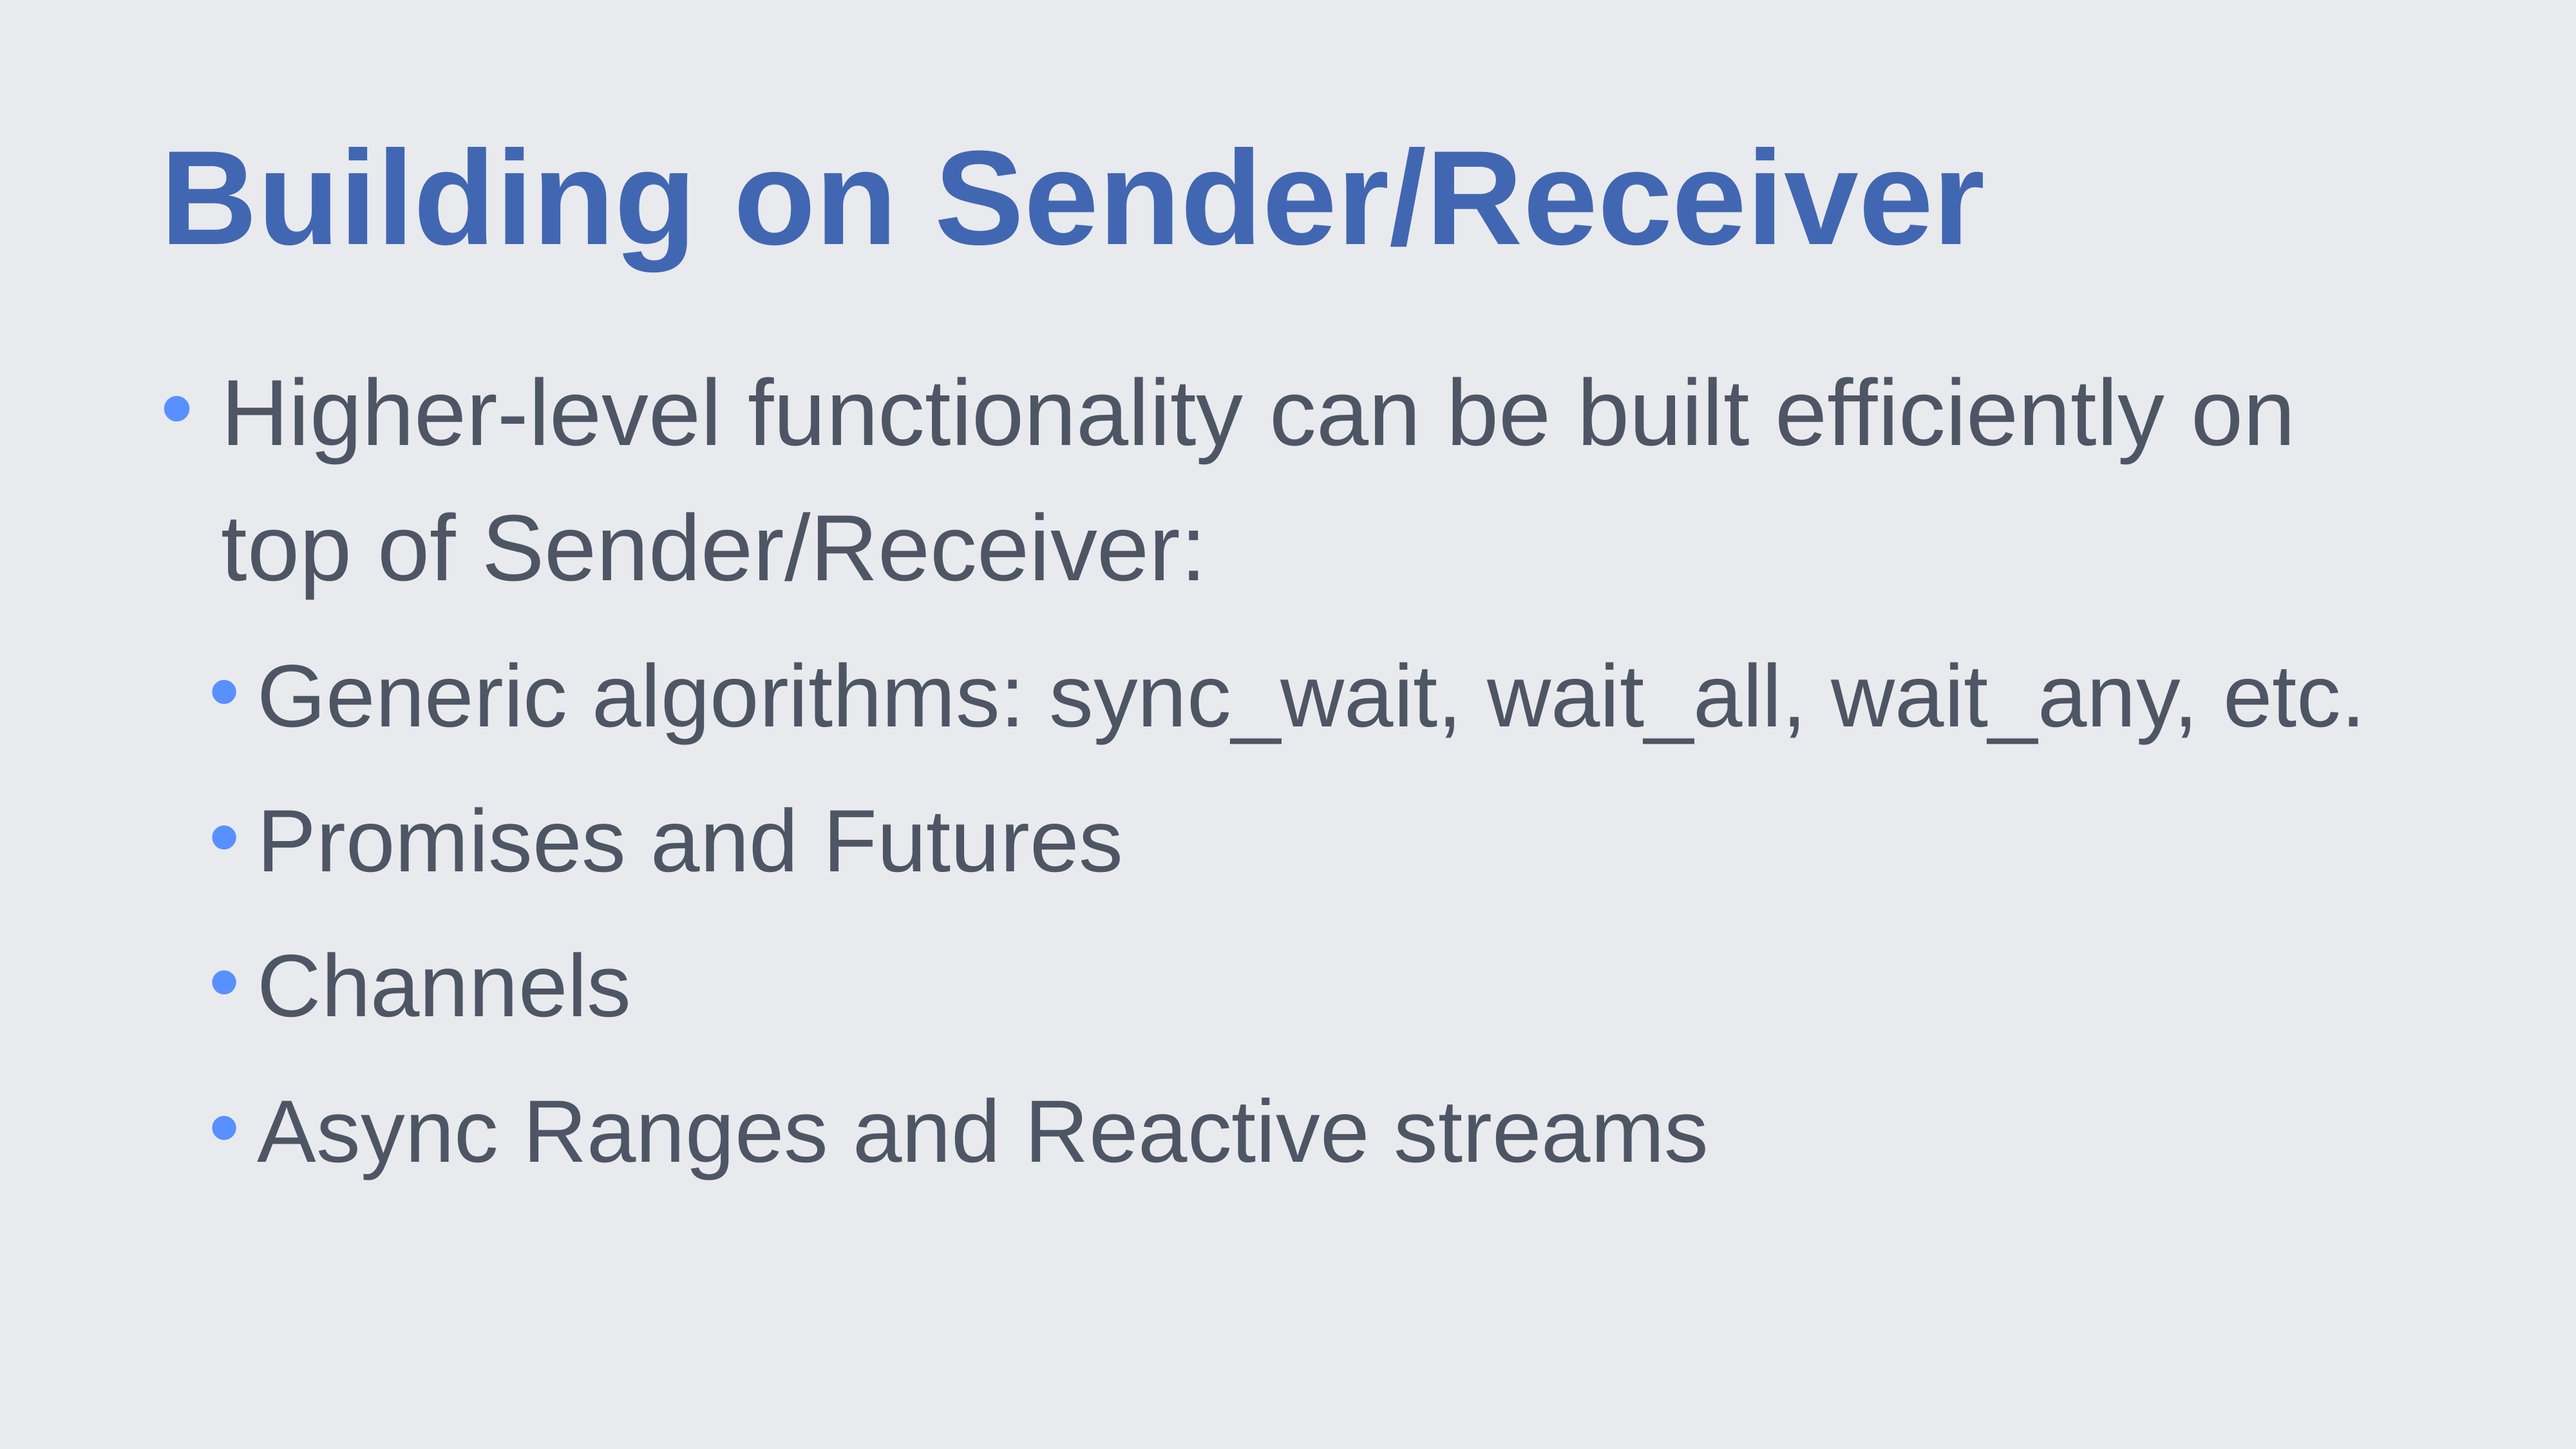

# Building on Sender/Receiver
Higher-level functionality can be built efficiently on top of Sender/Receiver:
Generic algorithms: sync_wait, wait_all, wait_any, etc.
Promises and Futures
Channels
Async Ranges and Reactive streams